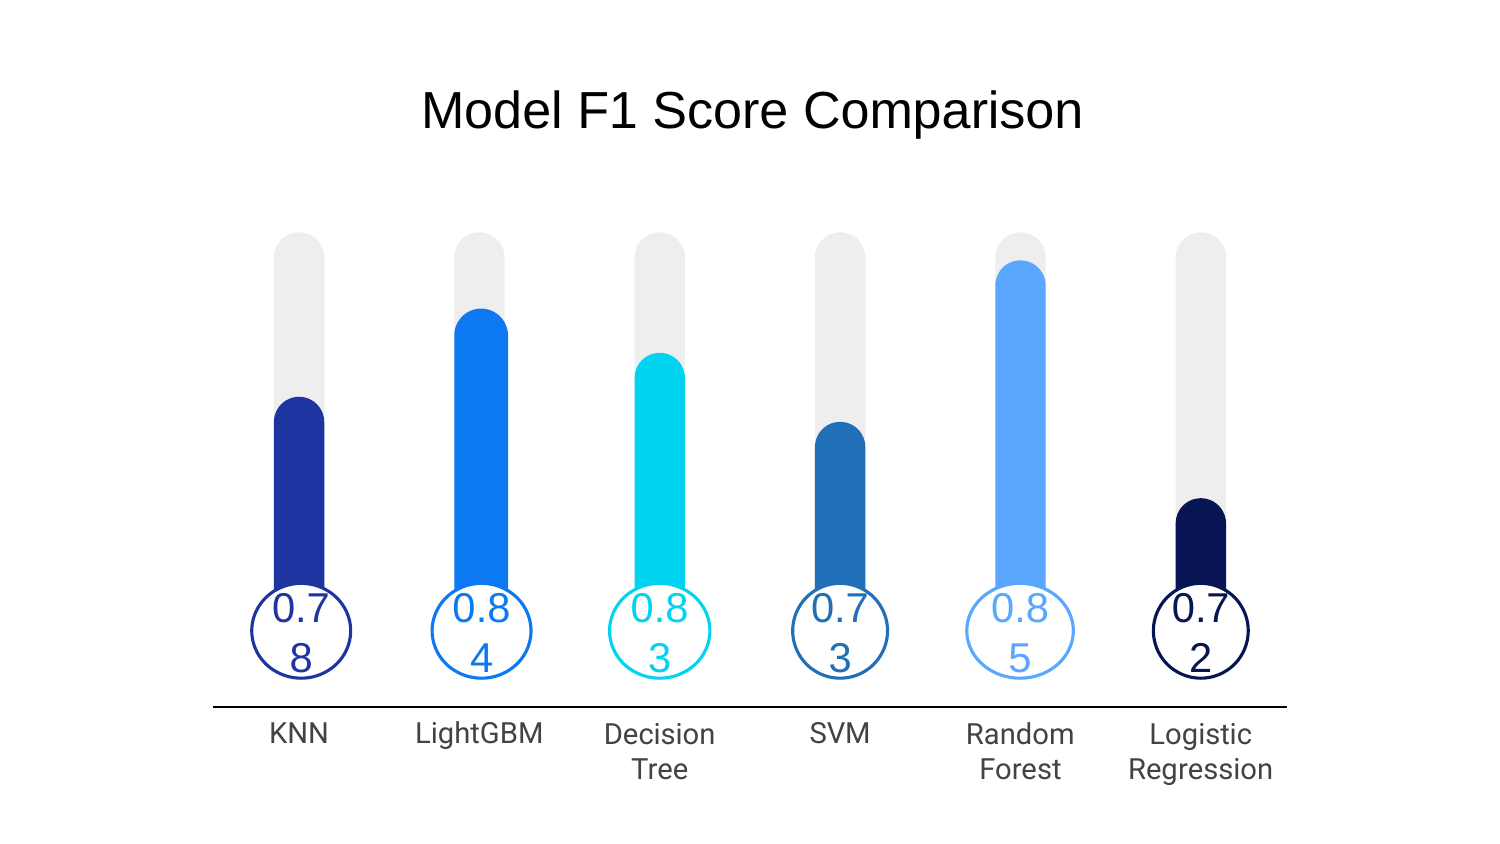

# Model F1 Score Comparison

0.78
0.84
0.83
0.73
0.85
0.72
LightGBM
KNN
SVM
Decision Tree
Random Forest
Logistic Regression